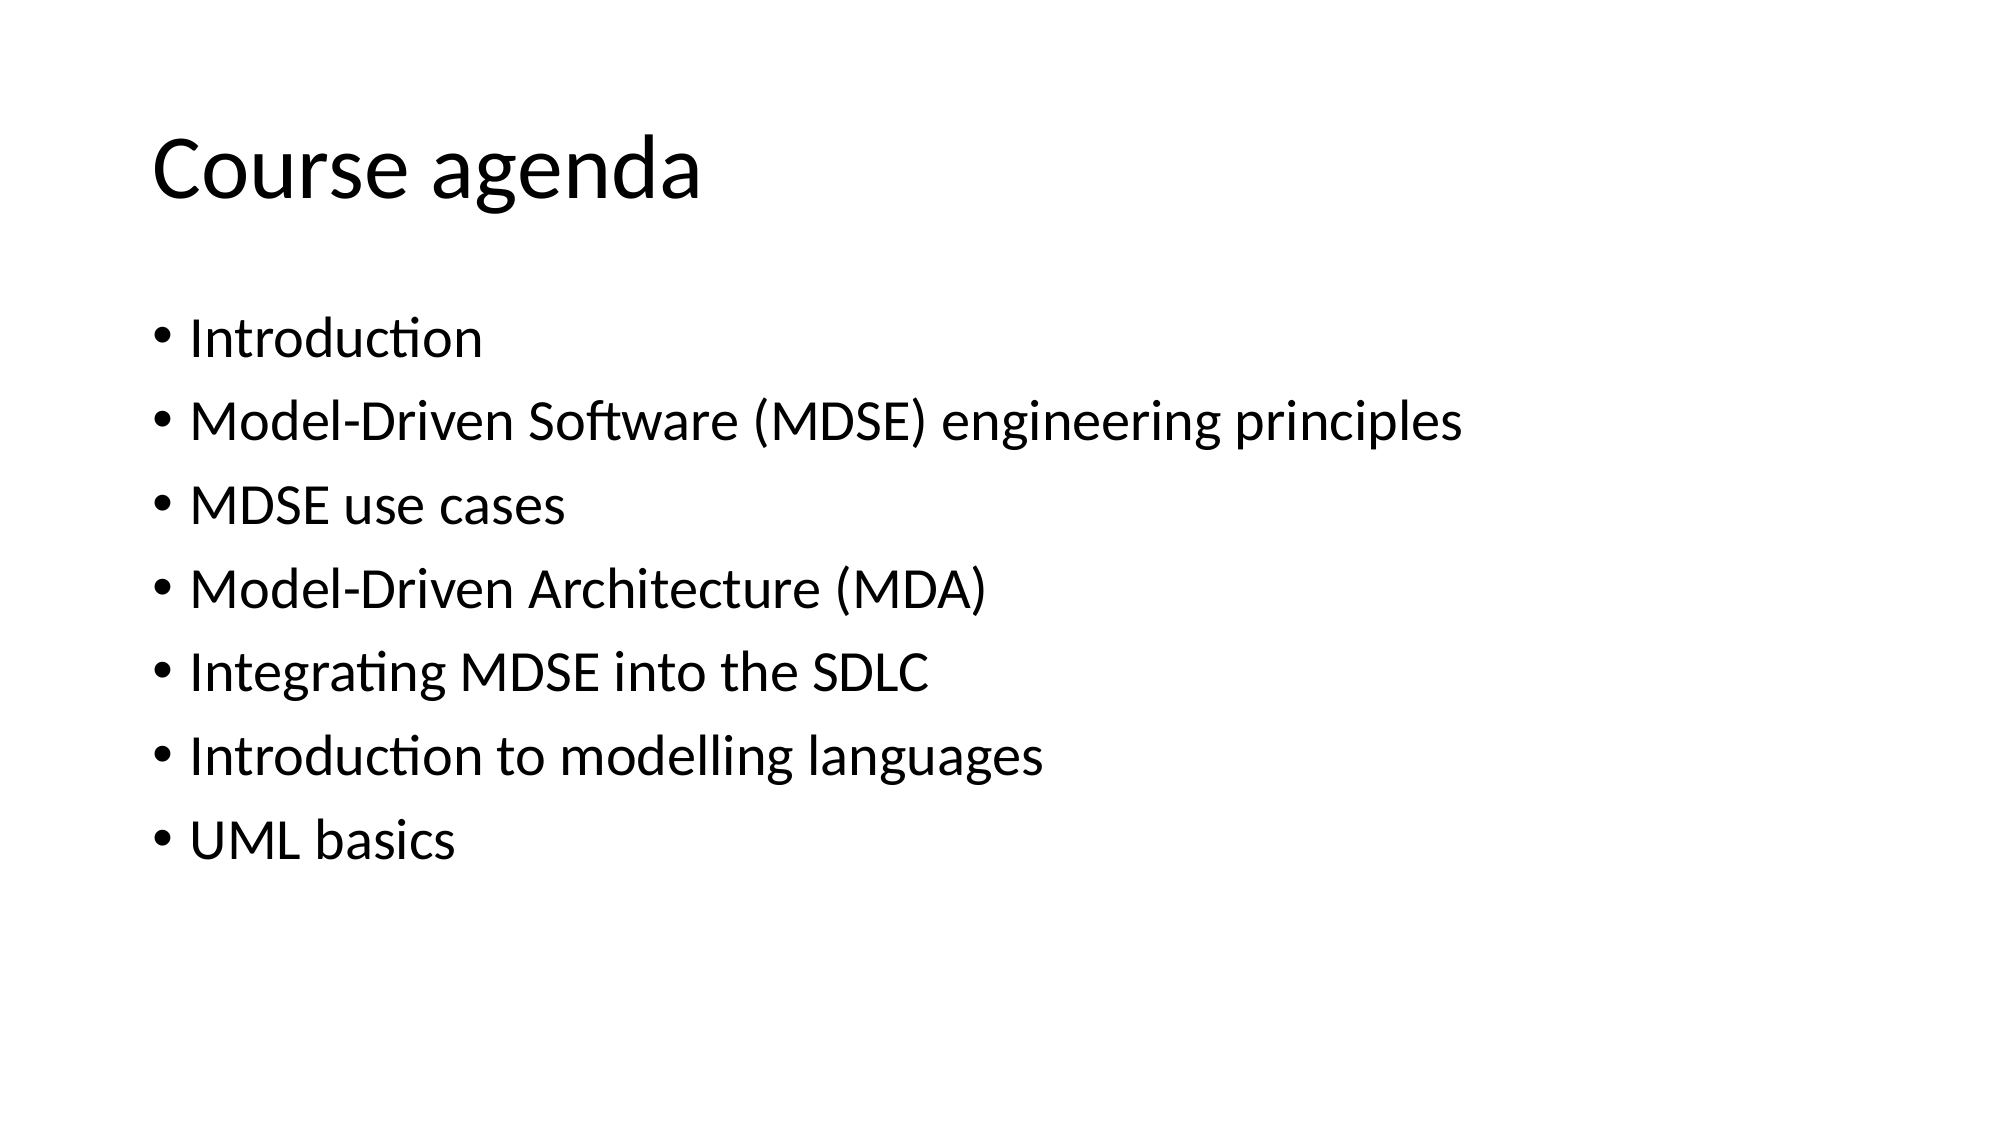

# Course agenda
Introduction
Model-Driven Software (MDSE) engineering principles
MDSE use cases
Model-Driven Architecture (MDA)
Integrating MDSE into the SDLC
Introduction to modelling languages
UML basics